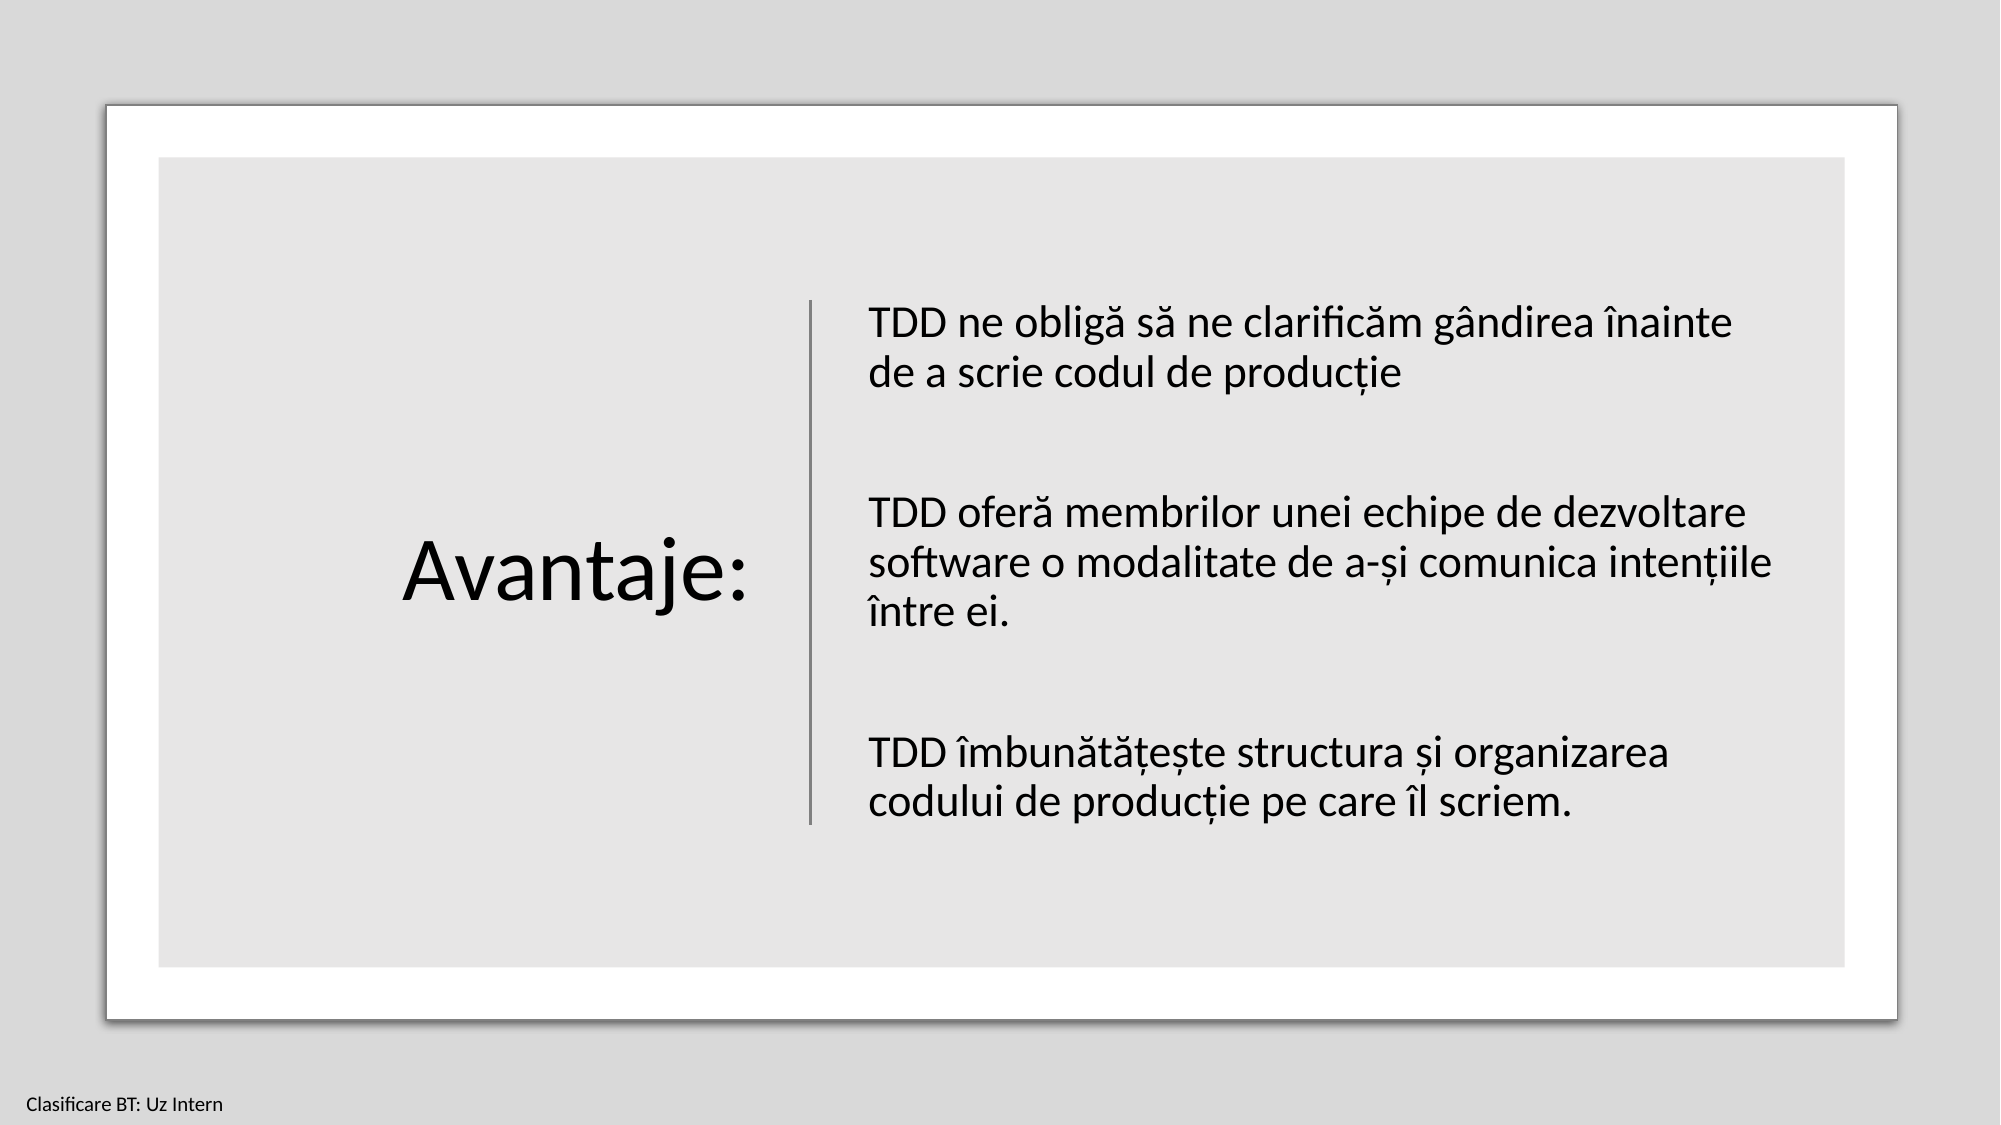

# Avantaje:
TDD ne obligă să ne clarificăm gândirea înainte de a scrie codul de producție

TDD oferă membrilor unei echipe de dezvoltare software o modalitate de a-și comunica intențiile între ei.

TDD îmbunătățește structura și organizarea codului de producție pe care îl scriem.